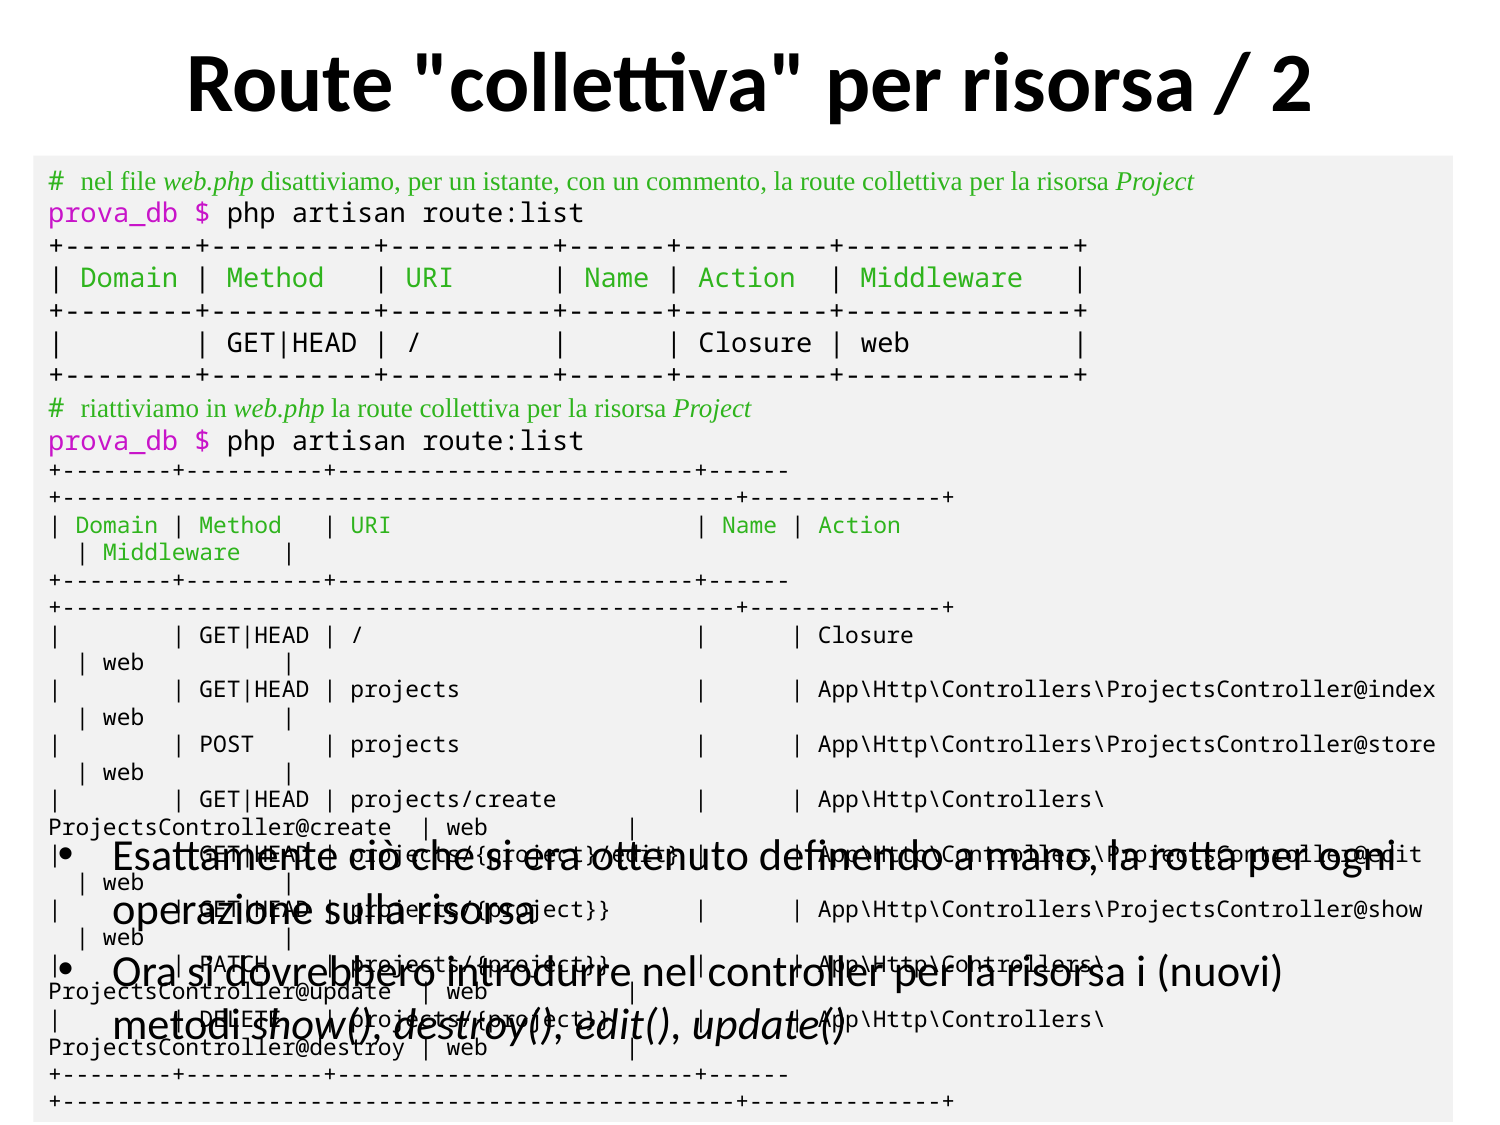

# Route "collettiva" per risorsa / 2
# nel file web.php disattiviamo, per un istante, con un commento, la route collettiva per la risorsa Project
prova_db $ php artisan route:list
+--------+----------+----------+------+---------+--------------+
| Domain | Method   | URI      | Name | Action  | Middleware   |
+--------+----------+----------+------+---------+--------------+
|        | GET|HEAD | /        |      | Closure | web          |
+--------+----------+----------+------+---------+--------------+
# riattiviamo in web.php la route collettiva per la risorsa Project
prova_db $ php artisan route:list
+--------+----------+--------------------------+------+-------------------------------------------------+--------------+
| Domain | Method   | URI                      | Name | Action                                          | Middleware   |
+--------+----------+--------------------------+------+-------------------------------------------------+--------------+
|        | GET|HEAD | /                        |      | Closure                                         | web          |
|        | GET|HEAD | projects                 |      | App\Http\Controllers\ProjectsController@index   | web          |
|        | POST     | projects                 |      | App\Http\Controllers\ProjectsController@store   | web          |
|        | GET|HEAD | projects/create          |      | App\Http\Controllers\ProjectsController@create  | web          |
|        | GET|HEAD | projects/{project}/edit} |      | App\Http\Controllers\ProjectsController@edit    | web          |
|        | GET|HEAD | projects/{project}}      |      | App\Http\Controllers\ProjectsController@show    | web          |
|        | PATCH    | projects/{project}}      |      | App\Http\Controllers\ProjectsController@update  | web          |
|        | DELETE   | projects/{project}}      |      | App\Http\Controllers\ProjectsController@destroy | web          |
+--------+----------+--------------------------+------+-------------------------------------------------+--------------+
Esattamente ciò che si era ottenuto definendo a mano, la rotta per ogni operazione sulla risorsa
Ora si dovrebbero introdurre nel controller per la risorsa i (nuovi) metodi show(), destroy(), edit(), update()

15/01/25
Laravel base: view, route, controller, model
50